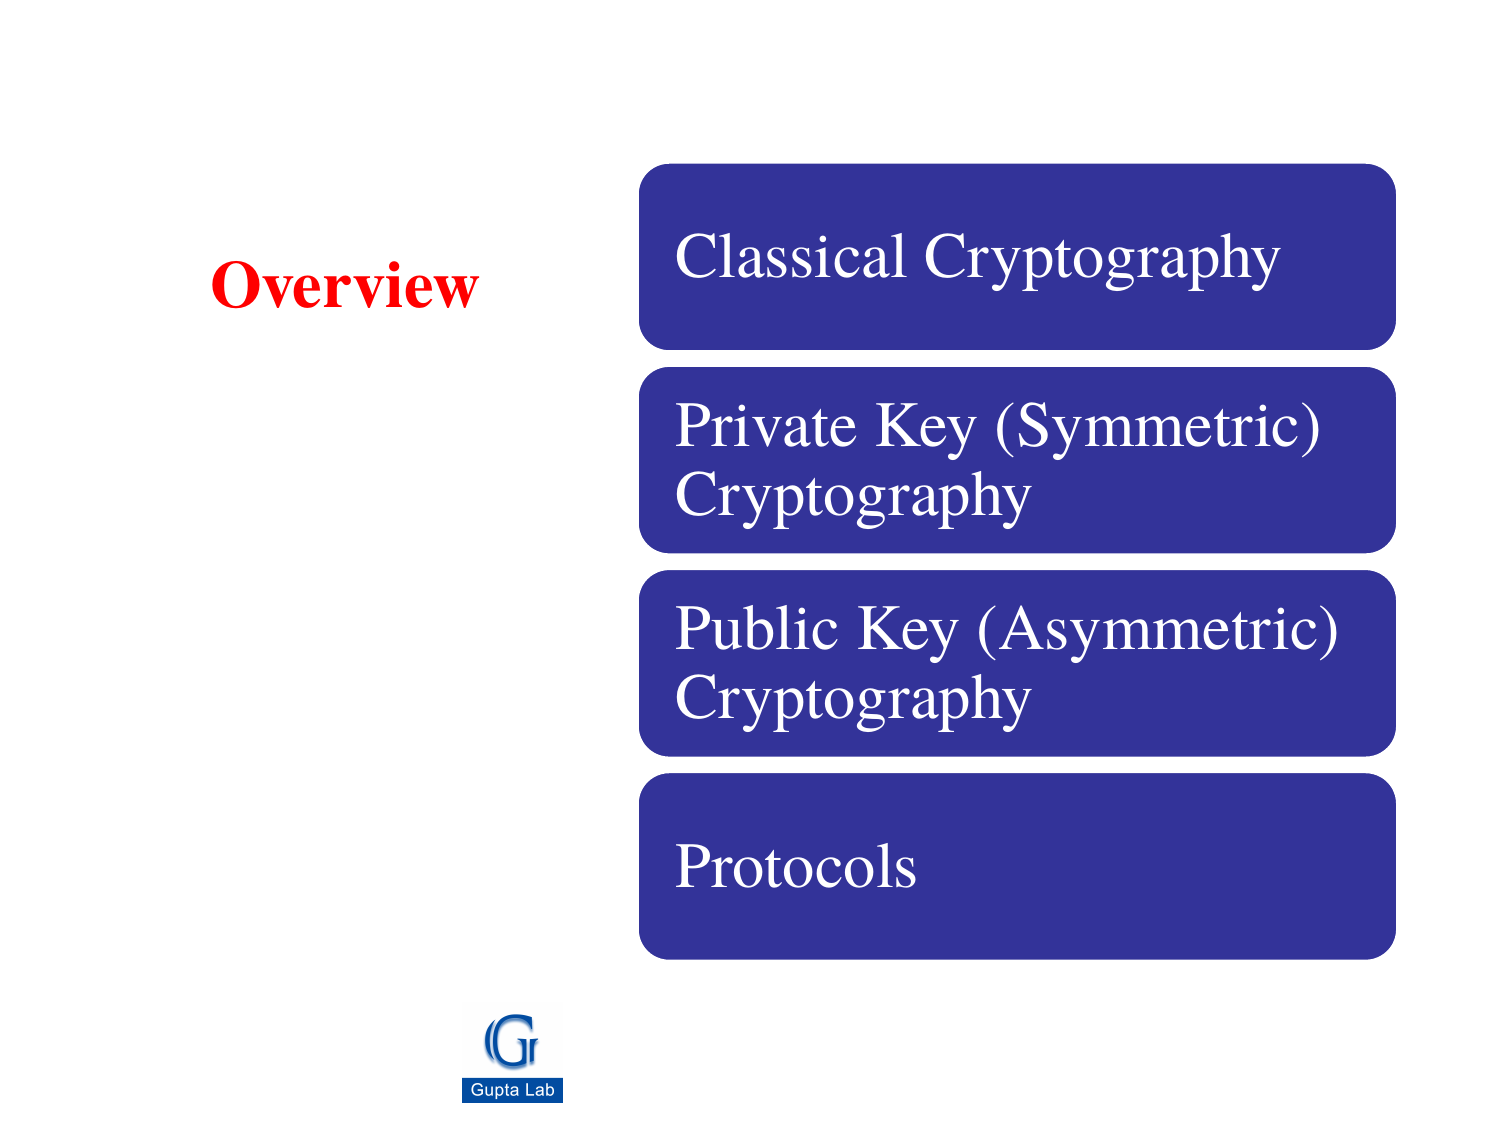

# Overview
Classical Cryptography
Private Key (Symmetric) Cryptography
Public Key (Asymmetric) Cryptography
Protocols